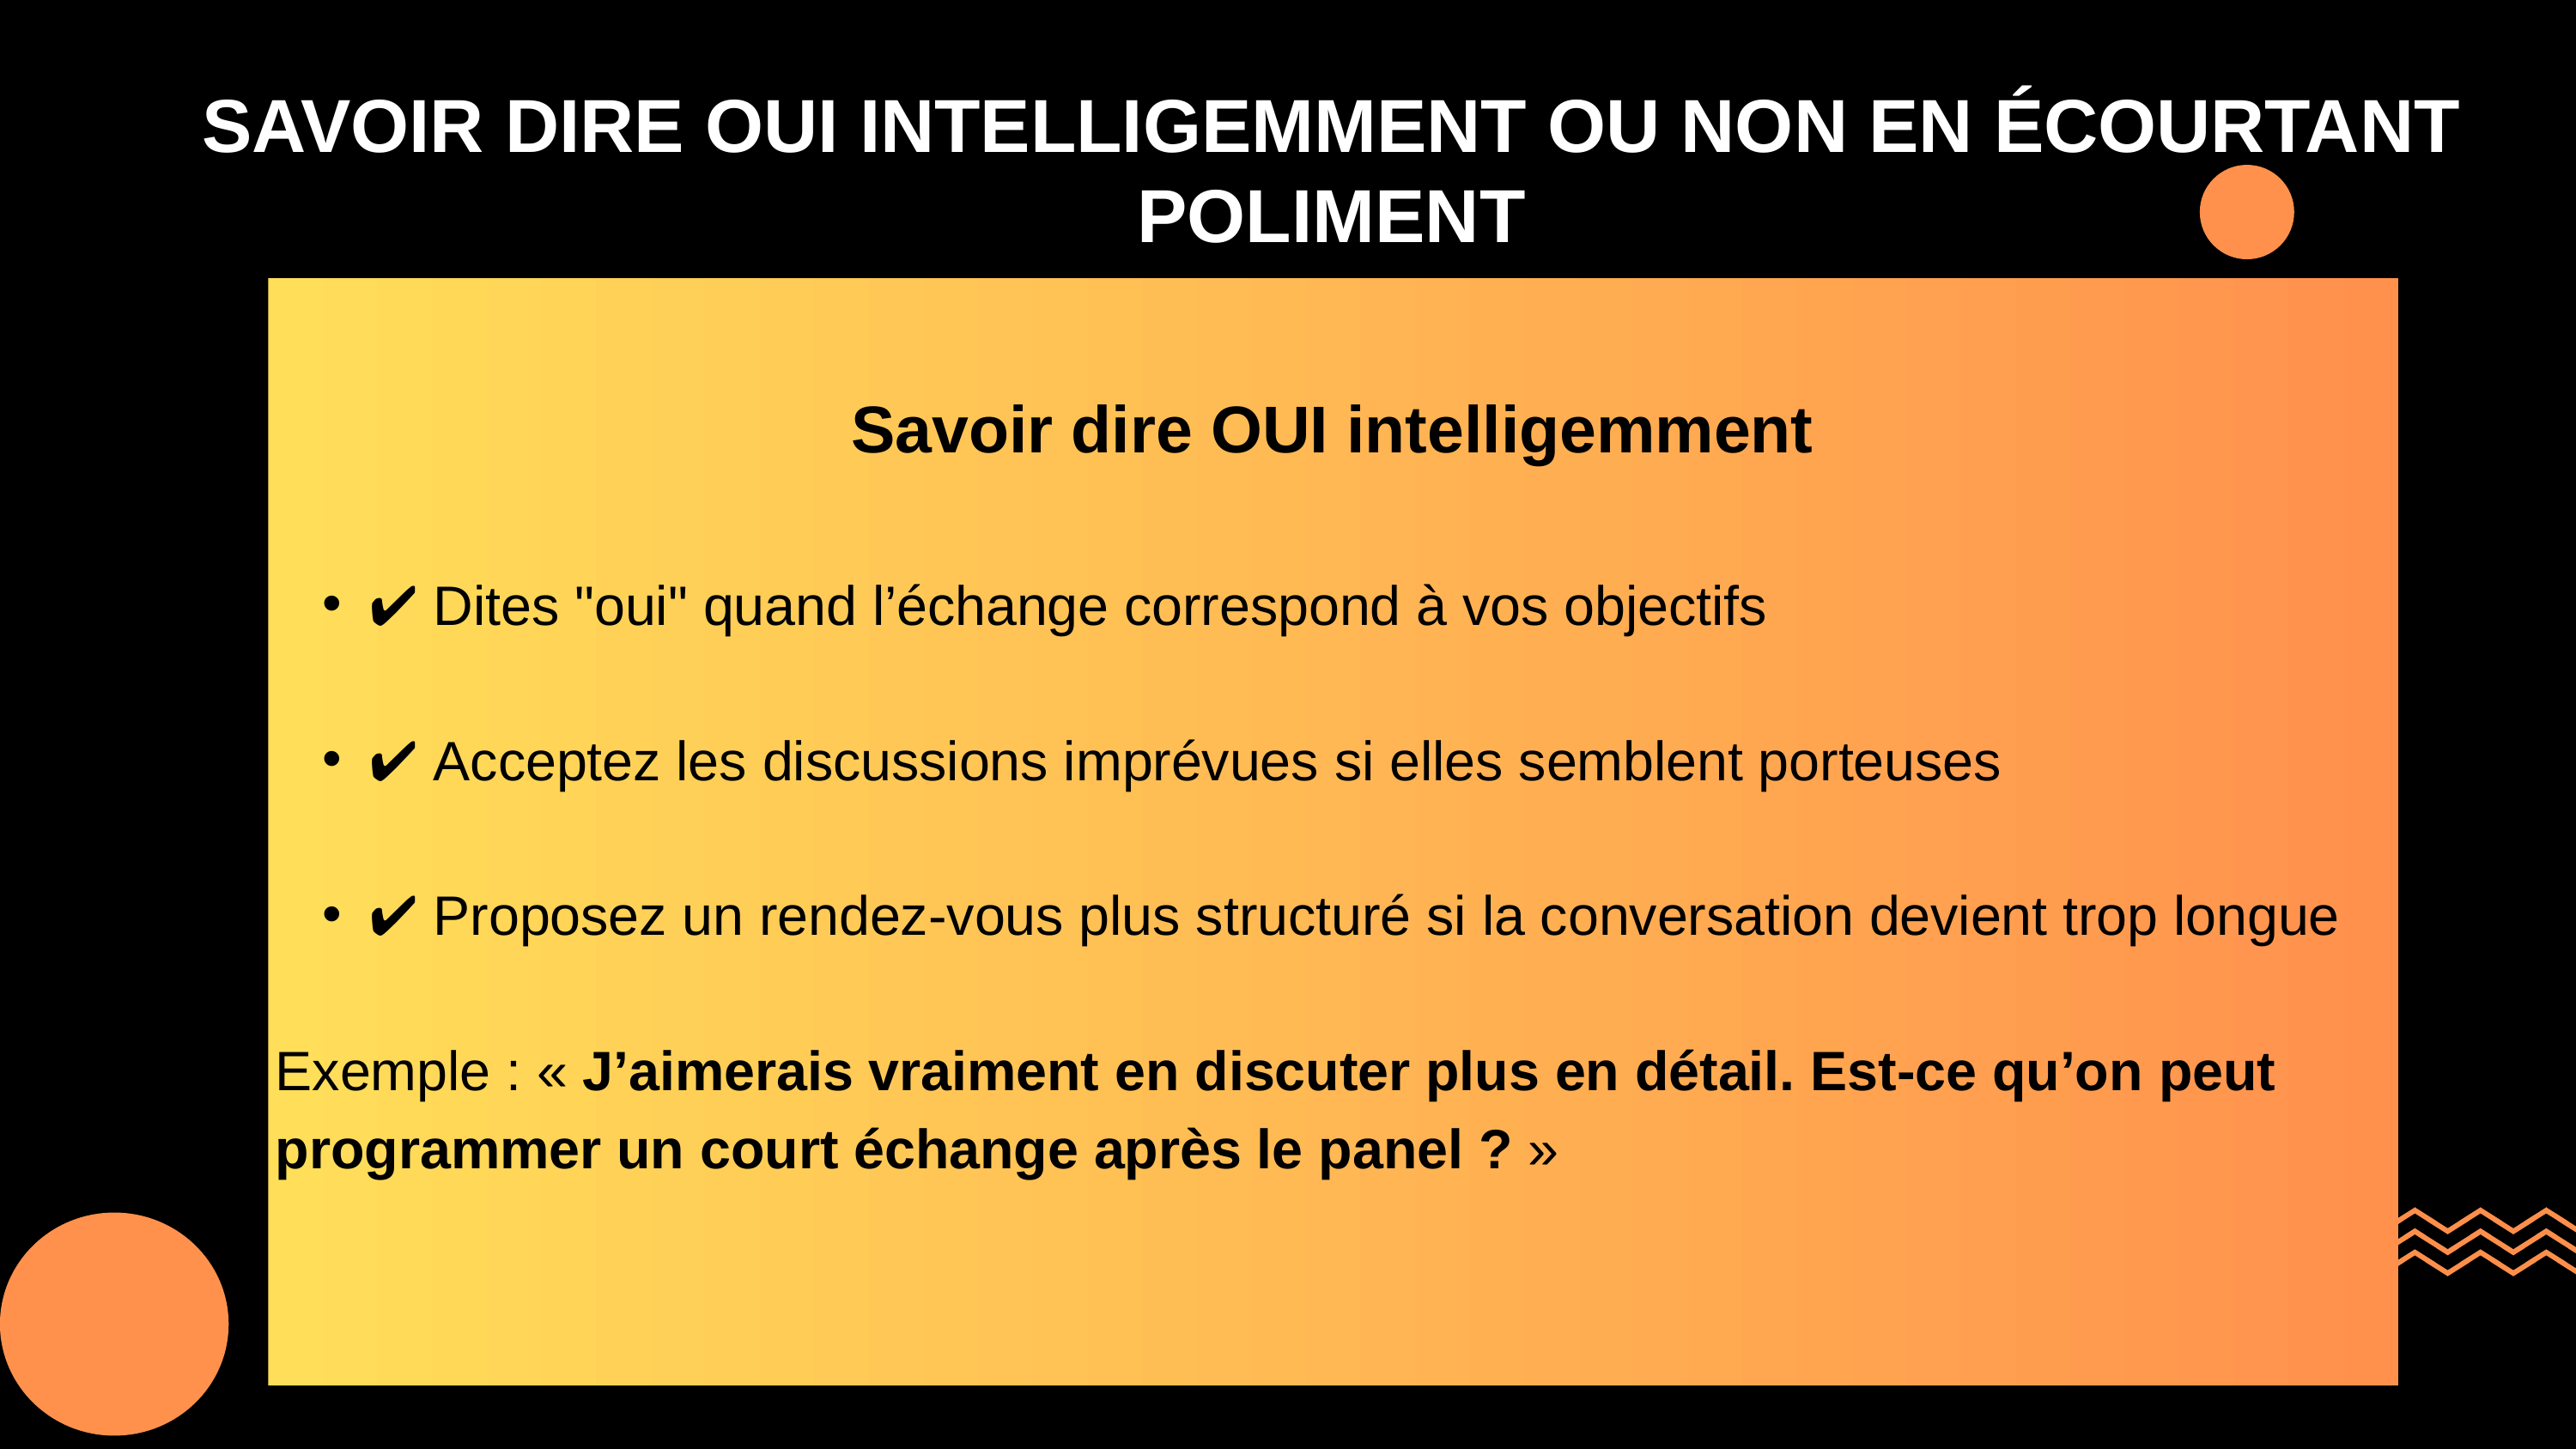

SAVOIR DIRE OUI INTELLIGEMMENT OU NON EN ÉCOURTANT POLIMENT

Savoir dire OUI intelligemment

✔️ Dites "oui" quand l’échange correspond à vos objectifs

✔️ Acceptez les discussions imprévues si elles semblent porteuses

✔️ Proposez un rendez-vous plus structuré si la conversation devient trop longue

Exemple : « J’aimerais vraiment en discuter plus en détail. Est-ce qu’on peut     programmer un court échange après le panel ? »